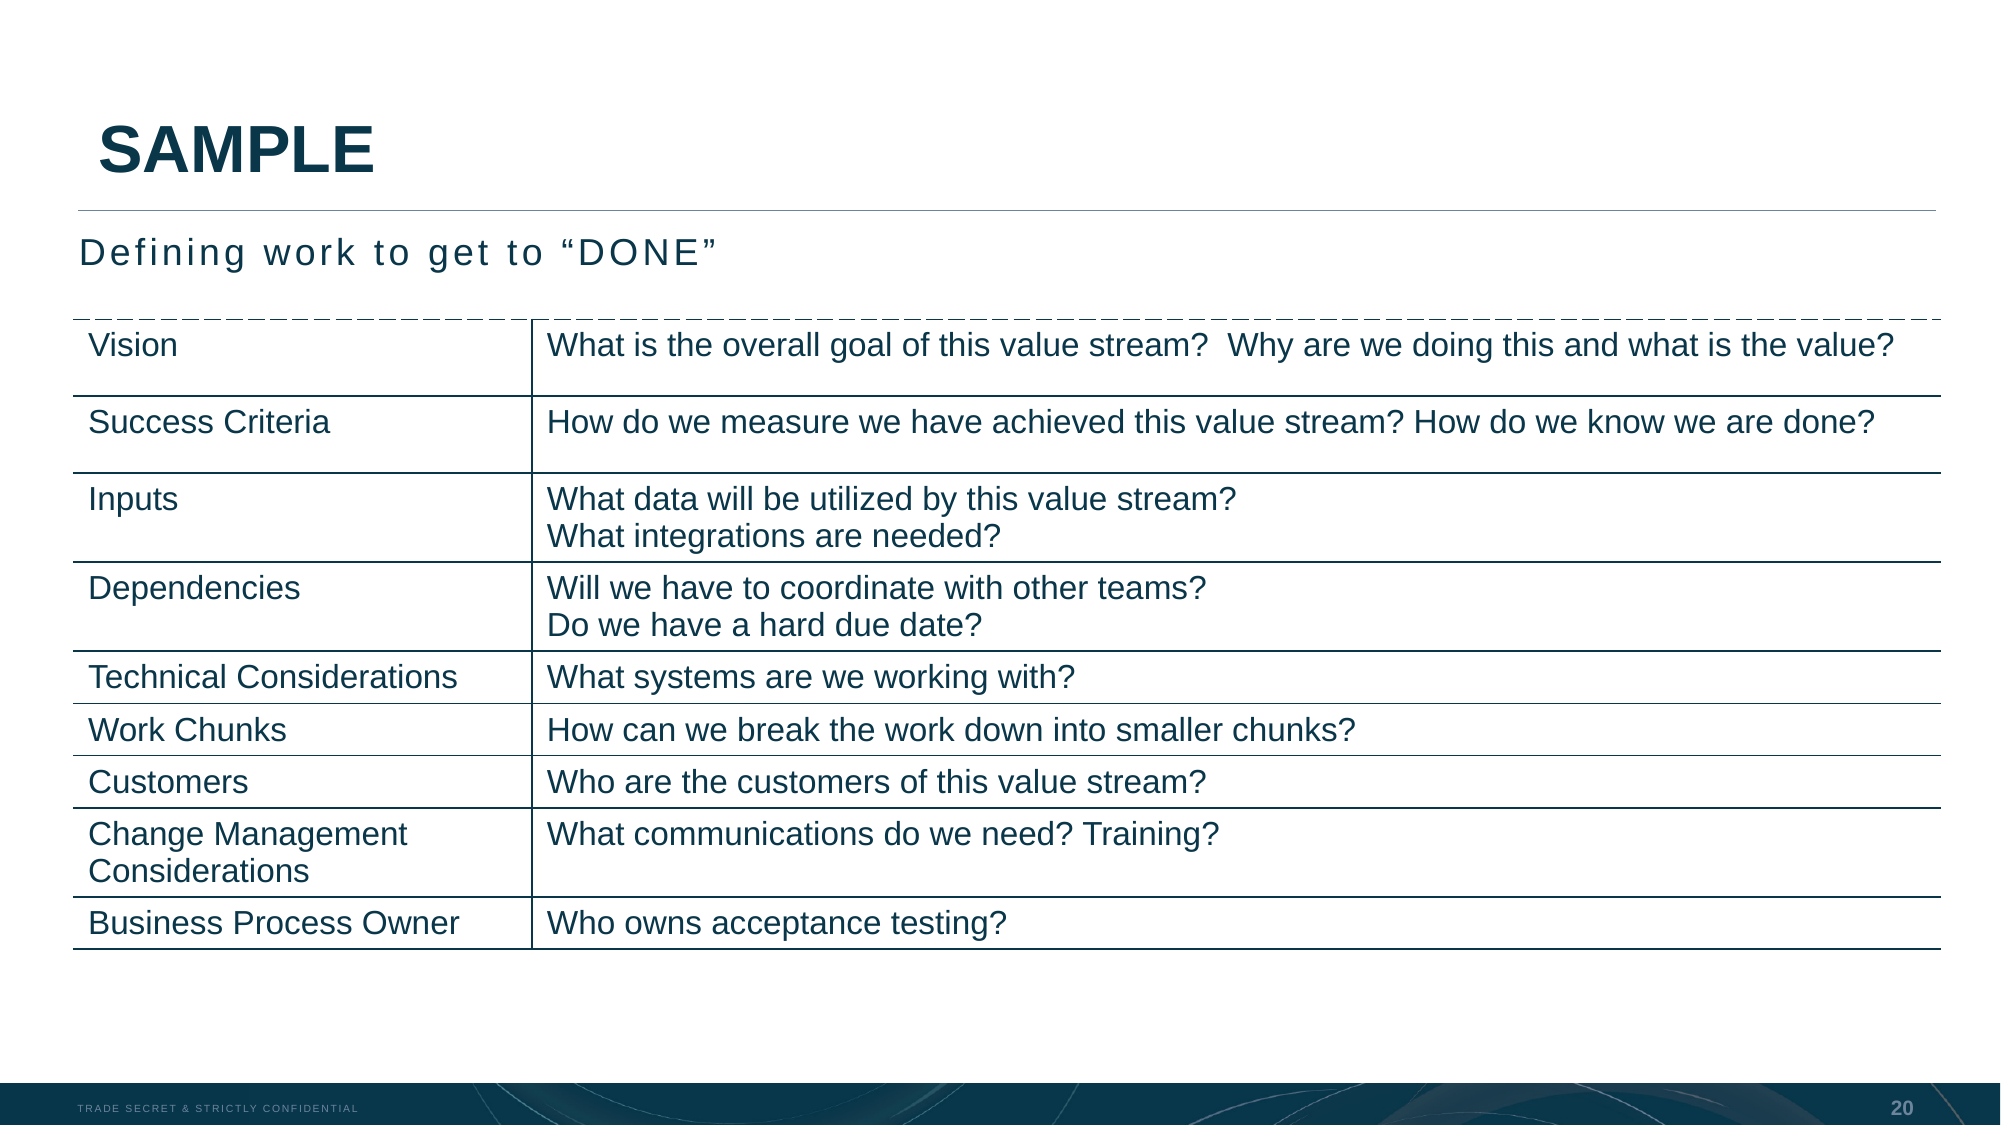

# SAMPLE
Defining work to get to “DONE”
| Vision | What is the overall goal of this value stream? Why are we doing this and what is the value? |
| --- | --- |
| Success Criteria | How do we measure we have achieved this value stream? How do we know we are done? |
| Inputs | What data will be utilized by this value stream? What integrations are needed? |
| Dependencies | Will we have to coordinate with other teams? Do we have a hard due date? |
| Technical Considerations | What systems are we working with? |
| Work Chunks | How can we break the work down into smaller chunks? |
| Customers | Who are the customers of this value stream? |
| Change Management Considerations | What communications do we need? Training? |
| Business Process Owner | Who owns acceptance testing? |